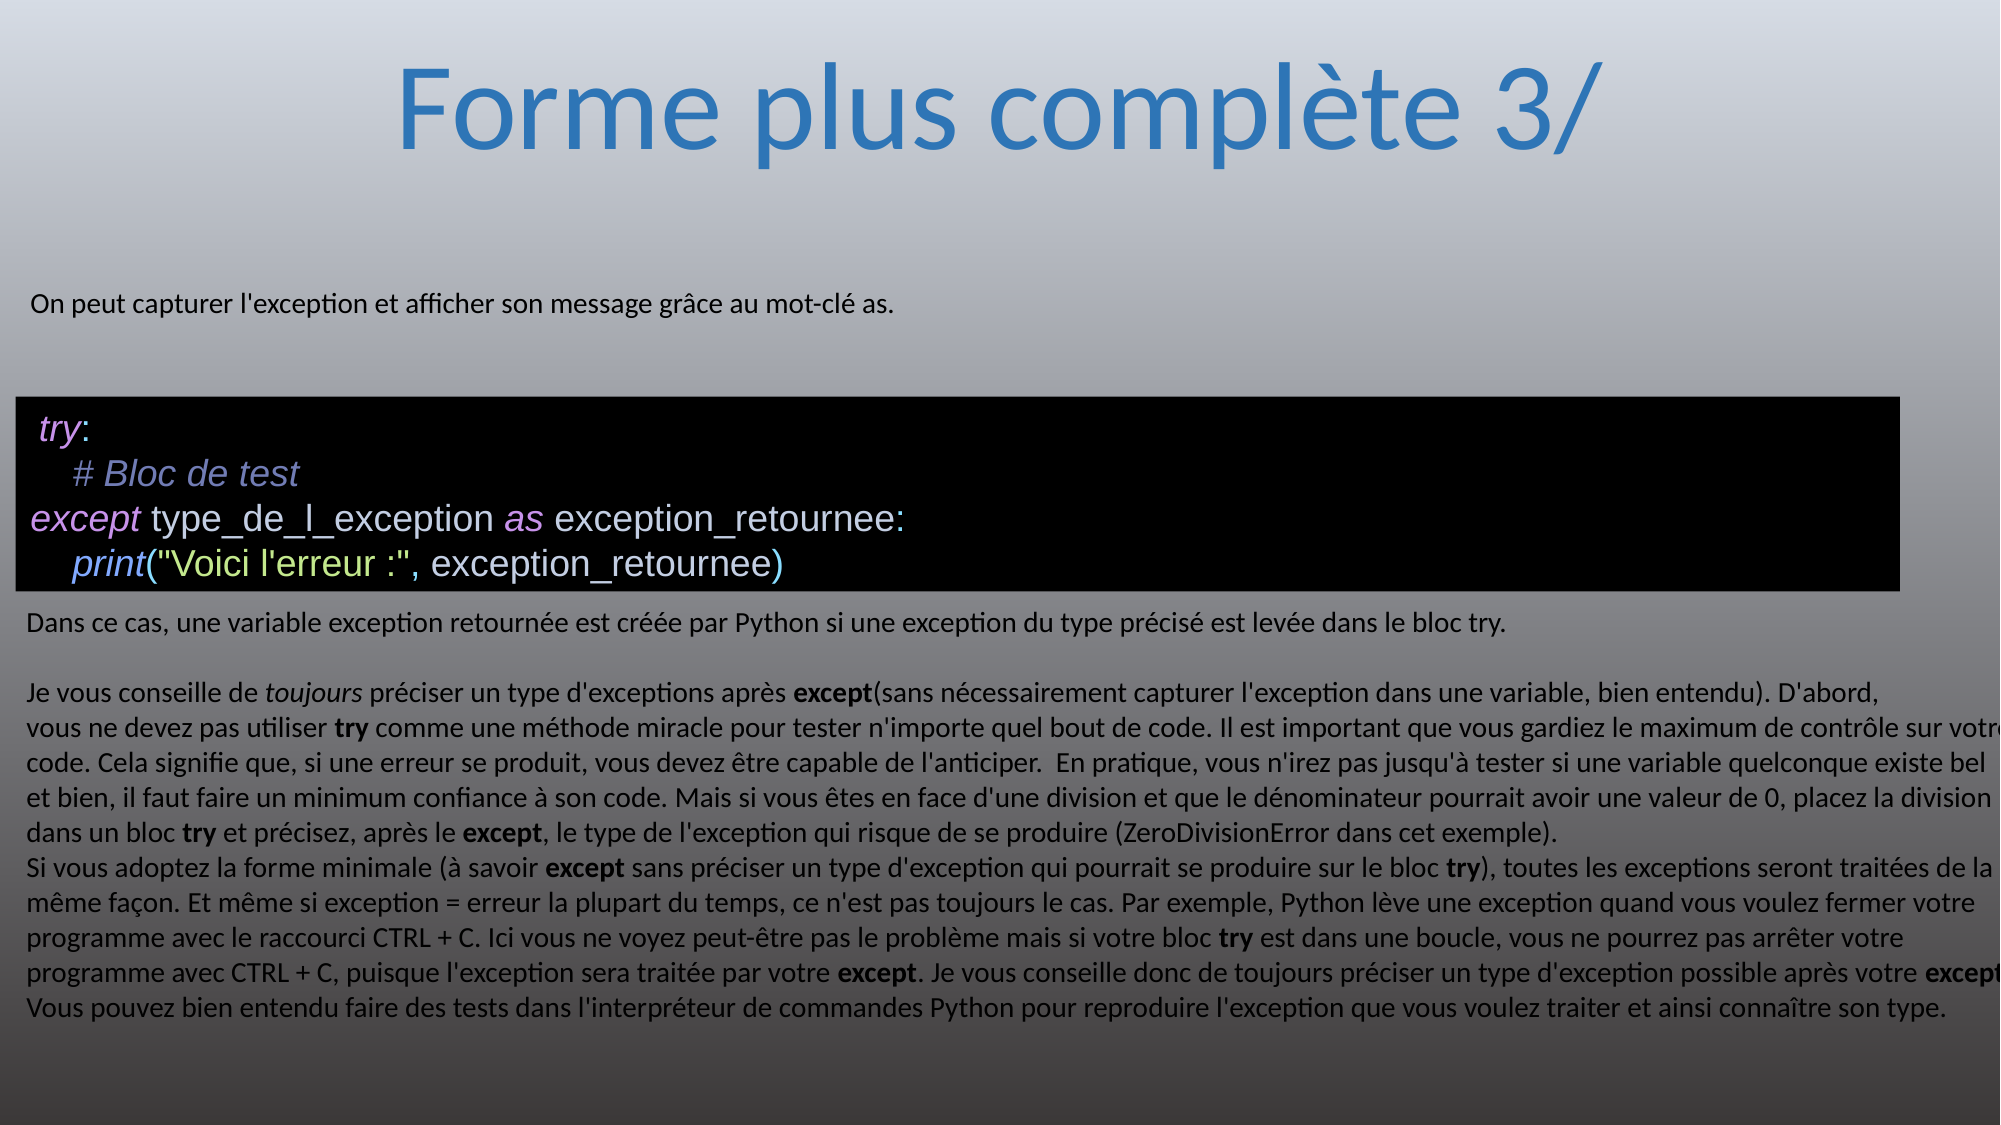

# Forme plus complète 3/
On peut capturer l'exception et afficher son message grâce au mot-clé as.
 try:
    # Bloc de test
except type_de_l_exception as exception_retournee:
    print("Voici l'erreur :", exception_retournee)
Dans ce cas, une variable exception retournée est créée par Python si une exception du type précisé est levée dans le bloc try.

Je vous conseille de toujours préciser un type d'exceptions après except(sans nécessairement capturer l'exception dans une variable, bien entendu). D'abord,
vous ne devez pas utiliser try comme une méthode miracle pour tester n'importe quel bout de code. Il est important que vous gardiez le maximum de contrôle sur votre
code. Cela signifie que, si une erreur se produit, vous devez être capable de l'anticiper.  En pratique, vous n'irez pas jusqu'à tester si une variable quelconque existe bel
et bien, il faut faire un minimum confiance à son code. Mais si vous êtes en face d'une division et que le dénominateur pourrait avoir une valeur de 0, placez la division
dans un bloc try et précisez, après le except, le type de l'exception qui risque de se produire (ZeroDivisionError dans cet exemple).
Si vous adoptez la forme minimale (à savoir except sans préciser un type d'exception qui pourrait se produire sur le bloc try), toutes les exceptions seront traitées de la
même façon. Et même si exception = erreur la plupart du temps, ce n'est pas toujours le cas. Par exemple, Python lève une exception quand vous voulez fermer votre
programme avec le raccourci CTRL + C. Ici vous ne voyez peut-être pas le problème mais si votre bloc try est dans une boucle, vous ne pourrez pas arrêter votre
programme avec CTRL + C, puisque l'exception sera traitée par votre except. Je vous conseille donc de toujours préciser un type d'exception possible après votre except.
Vous pouvez bien entendu faire des tests dans l'interpréteur de commandes Python pour reproduire l'exception que vous voulez traiter et ainsi connaître son type.

193